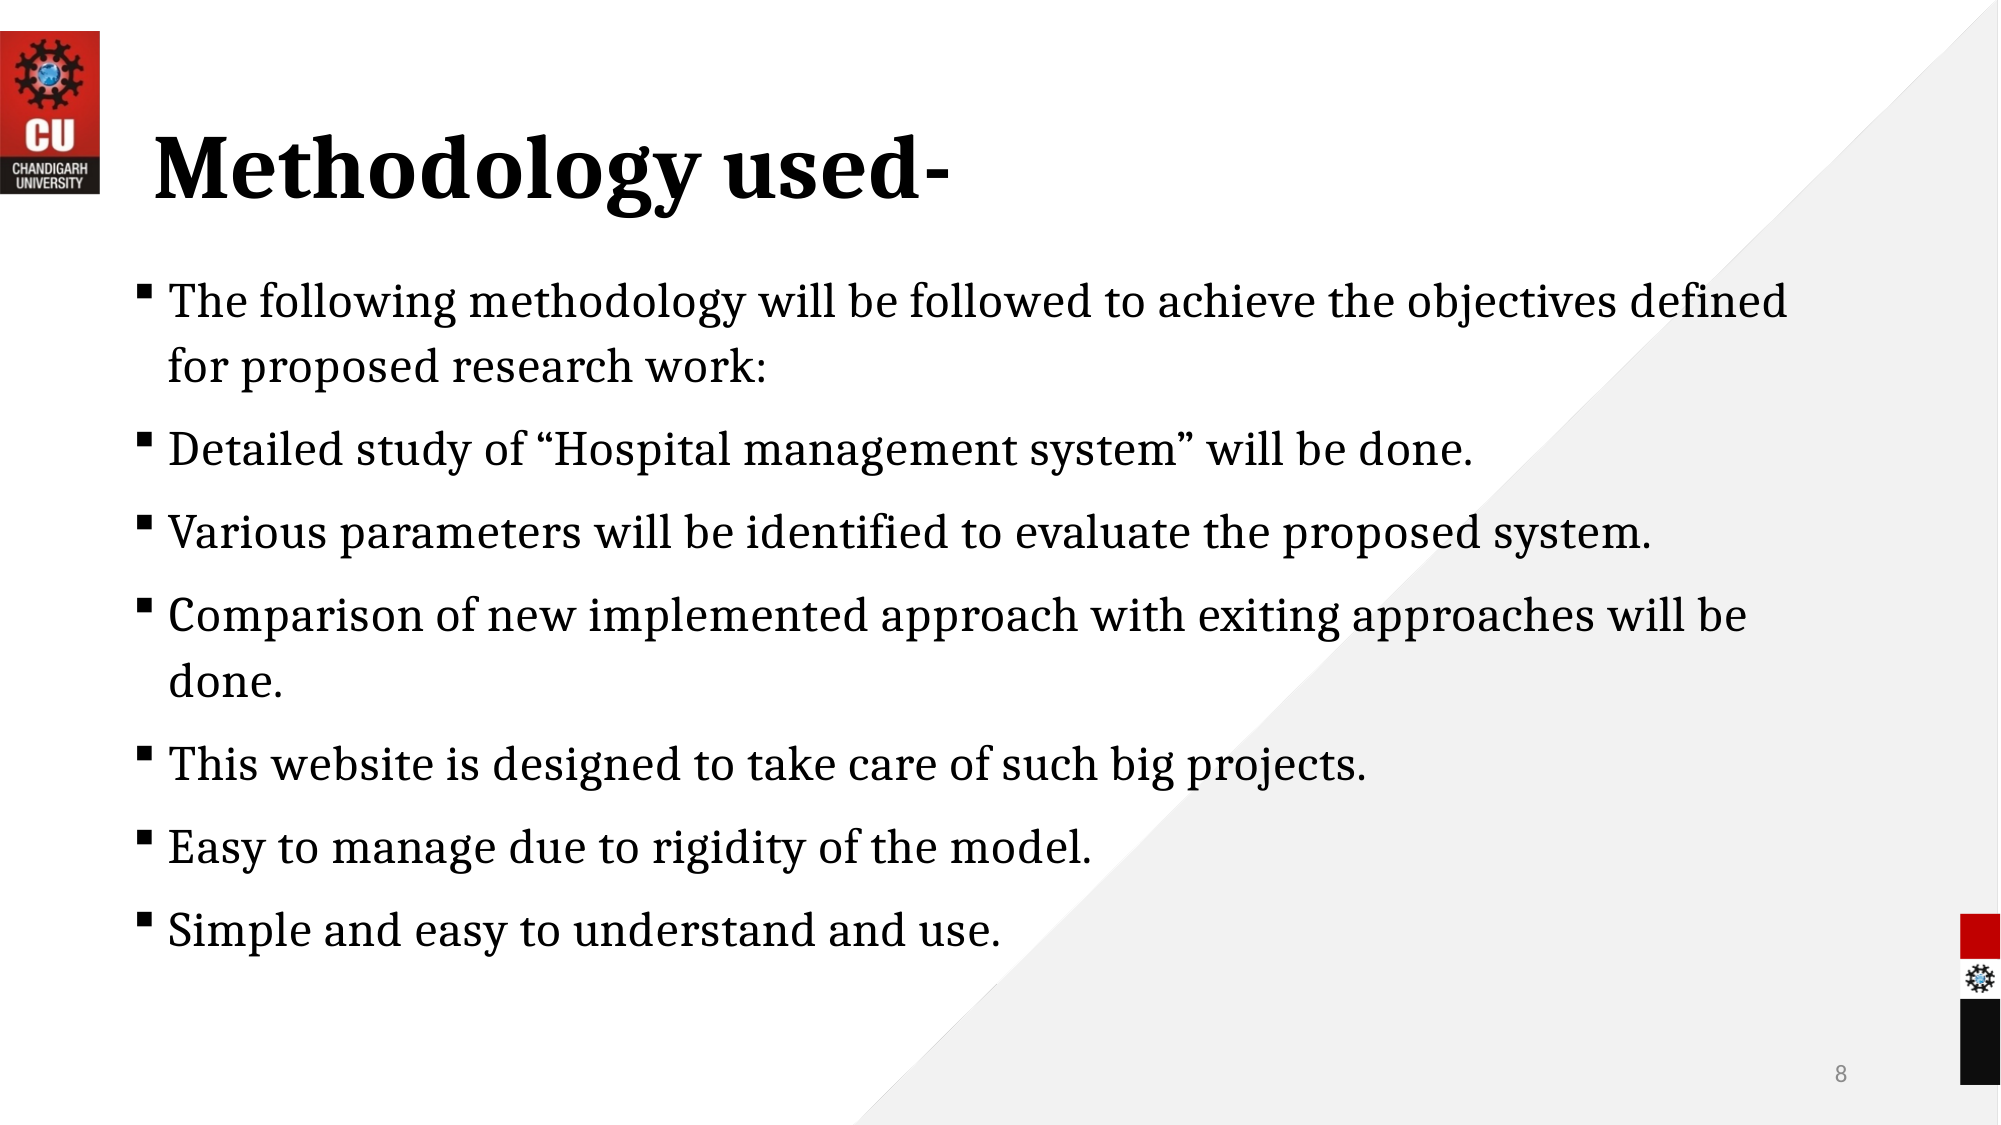

# Methodology used-
The following methodology will be followed to achieve the objectives defined for proposed research work:
Detailed study of “Hospital management system” will be done.
Various parameters will be identified to evaluate the proposed system.
Comparison of new implemented approach with exiting approaches will be done.
This website is designed to take care of such big projects.
Easy to manage due to rigidity of the model.
Simple and easy to understand and use.
8